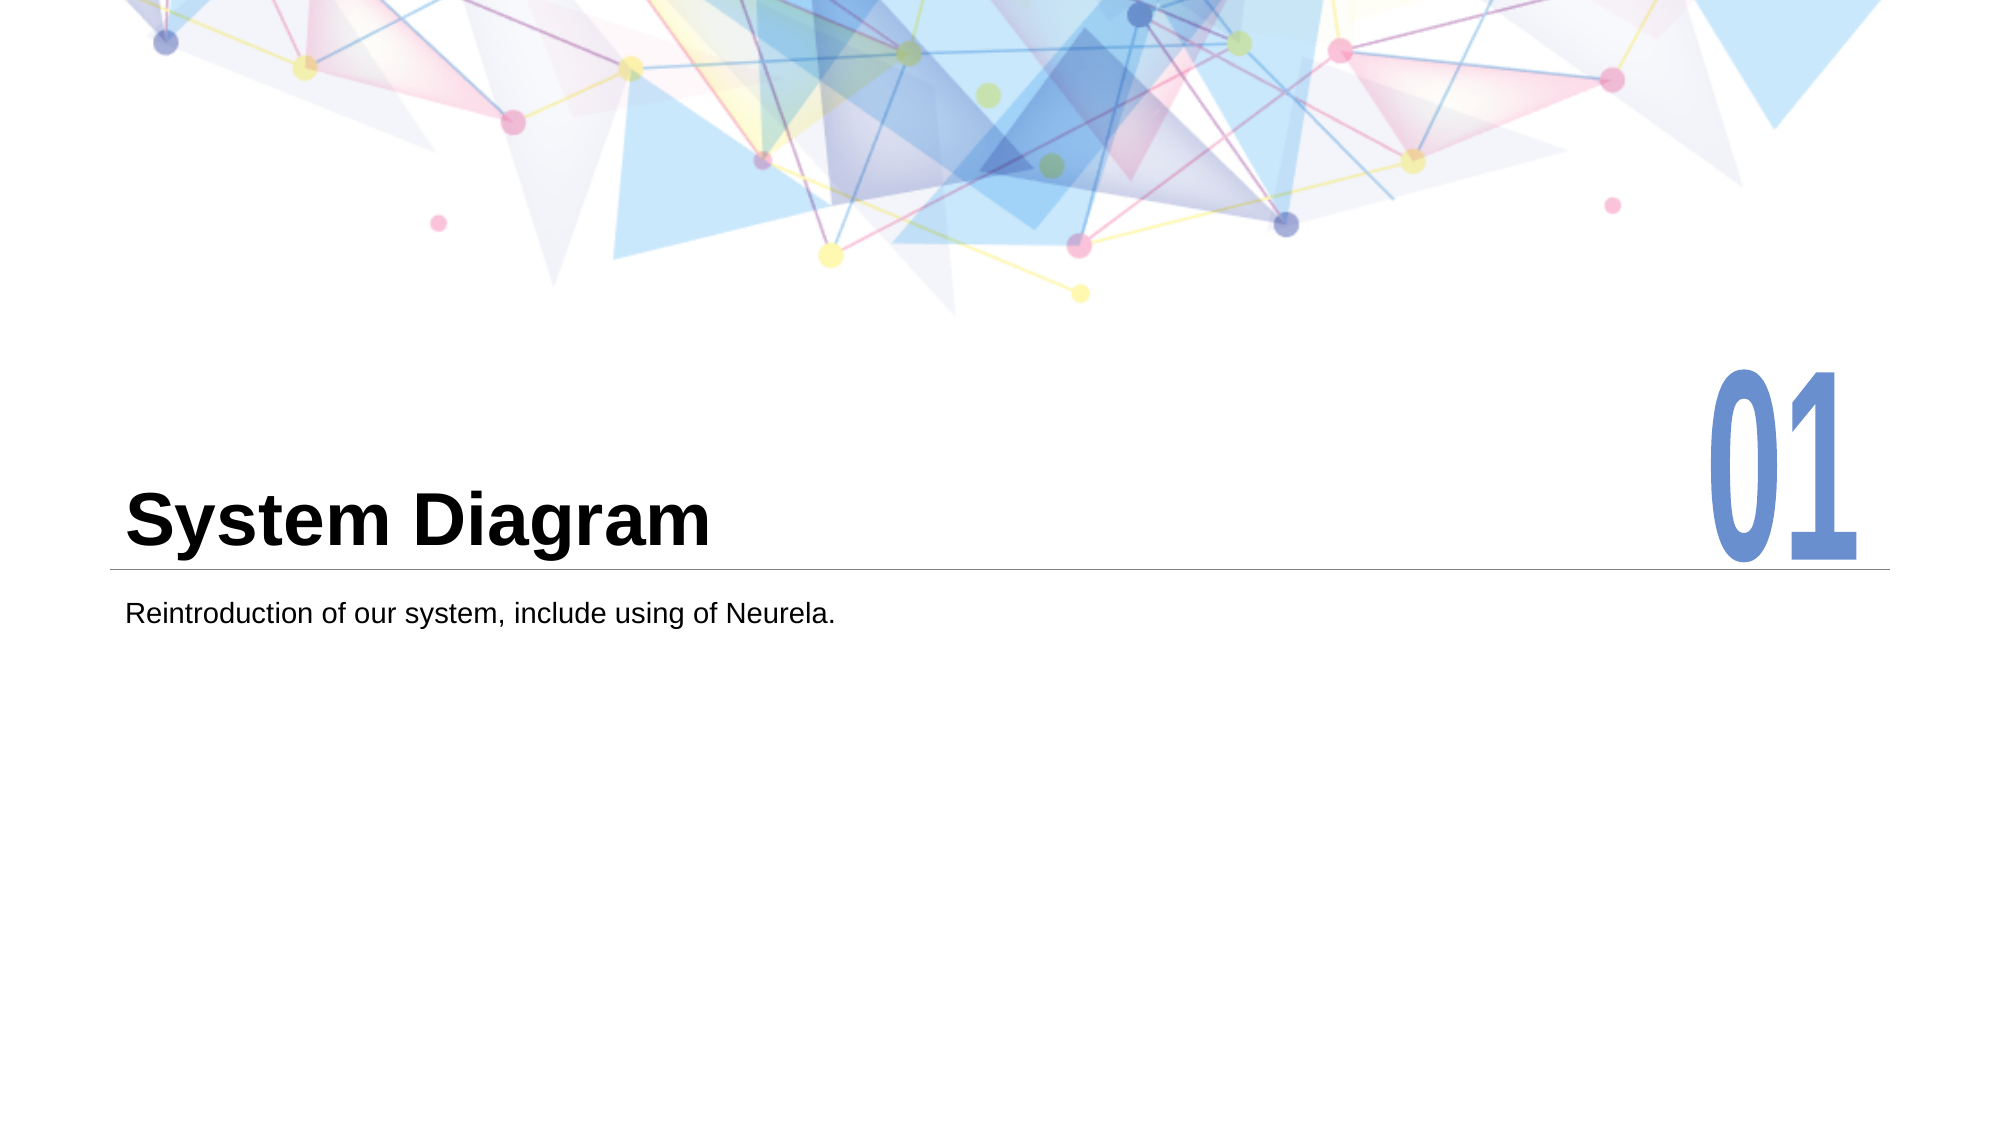

01
# System Diagram
Reintroduction of our system, include using of Neurela.